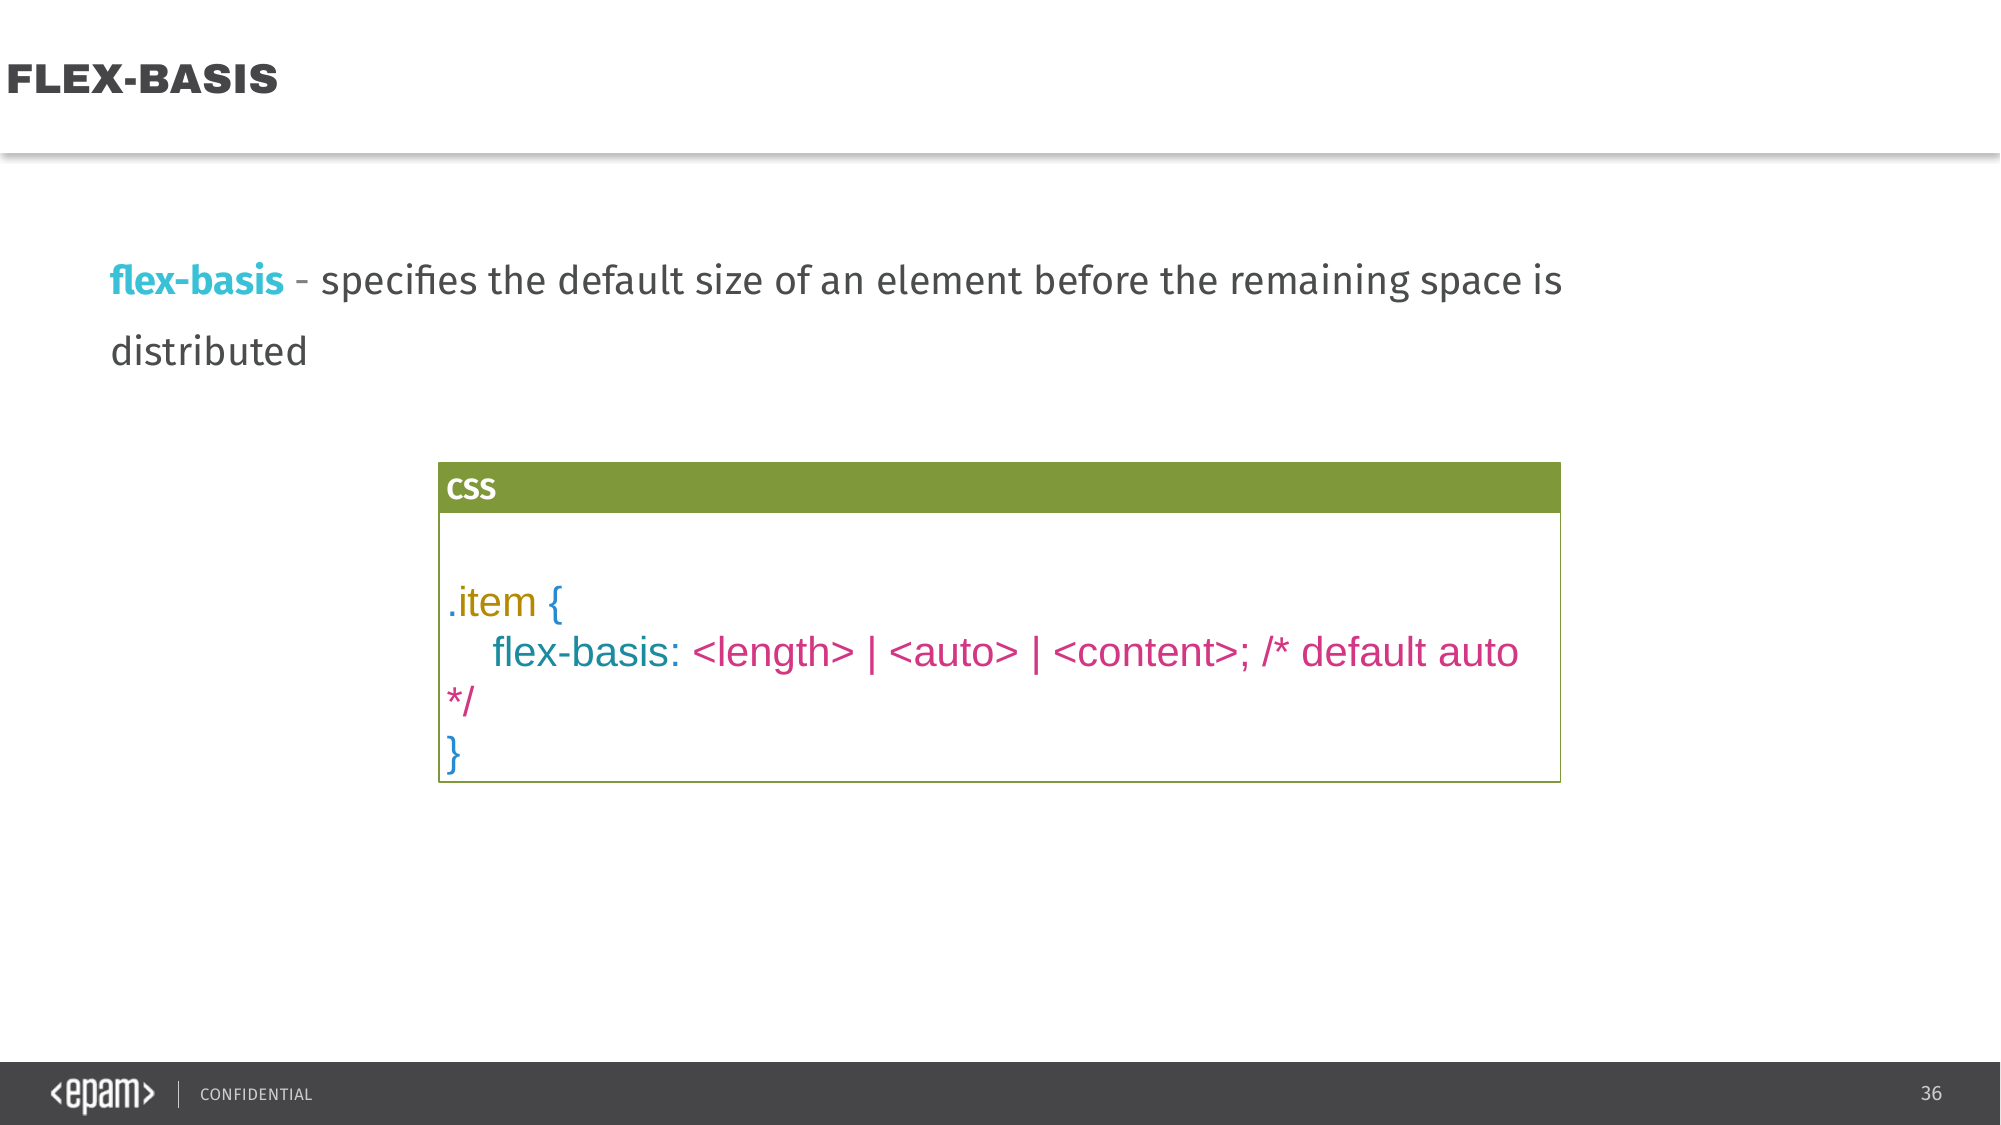

FLEX-BASIS
flex-basis - specifies the default size of an element before the remaining space is distributed
CSS

.item {
    flex-basis: <length> | <auto> | <content>; /* default auto */
}​
36